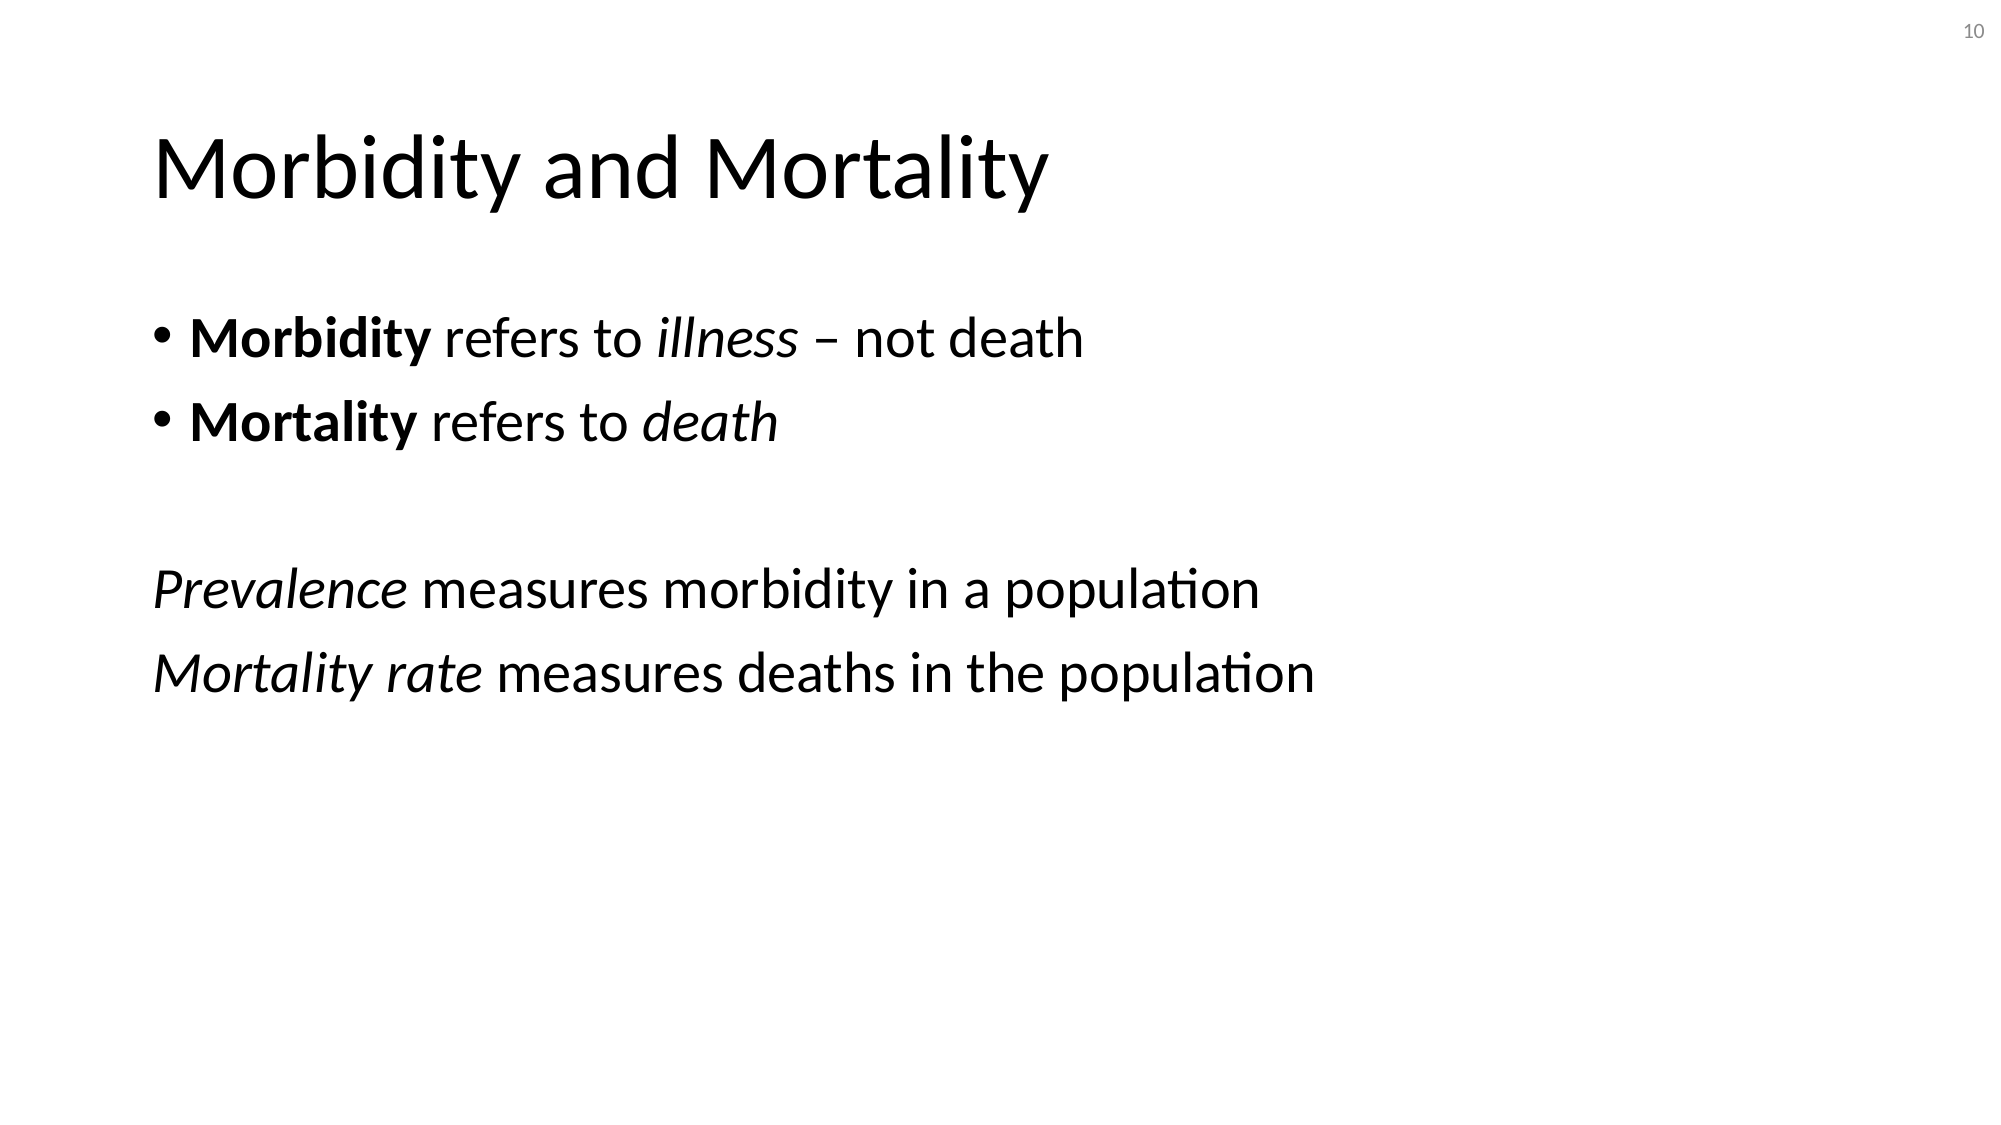

10
# Morbidity and Mortality
Morbidity refers to illness – not death
Mortality refers to death

Prevalence measures morbidity in a population
Mortality rate measures deaths in the population